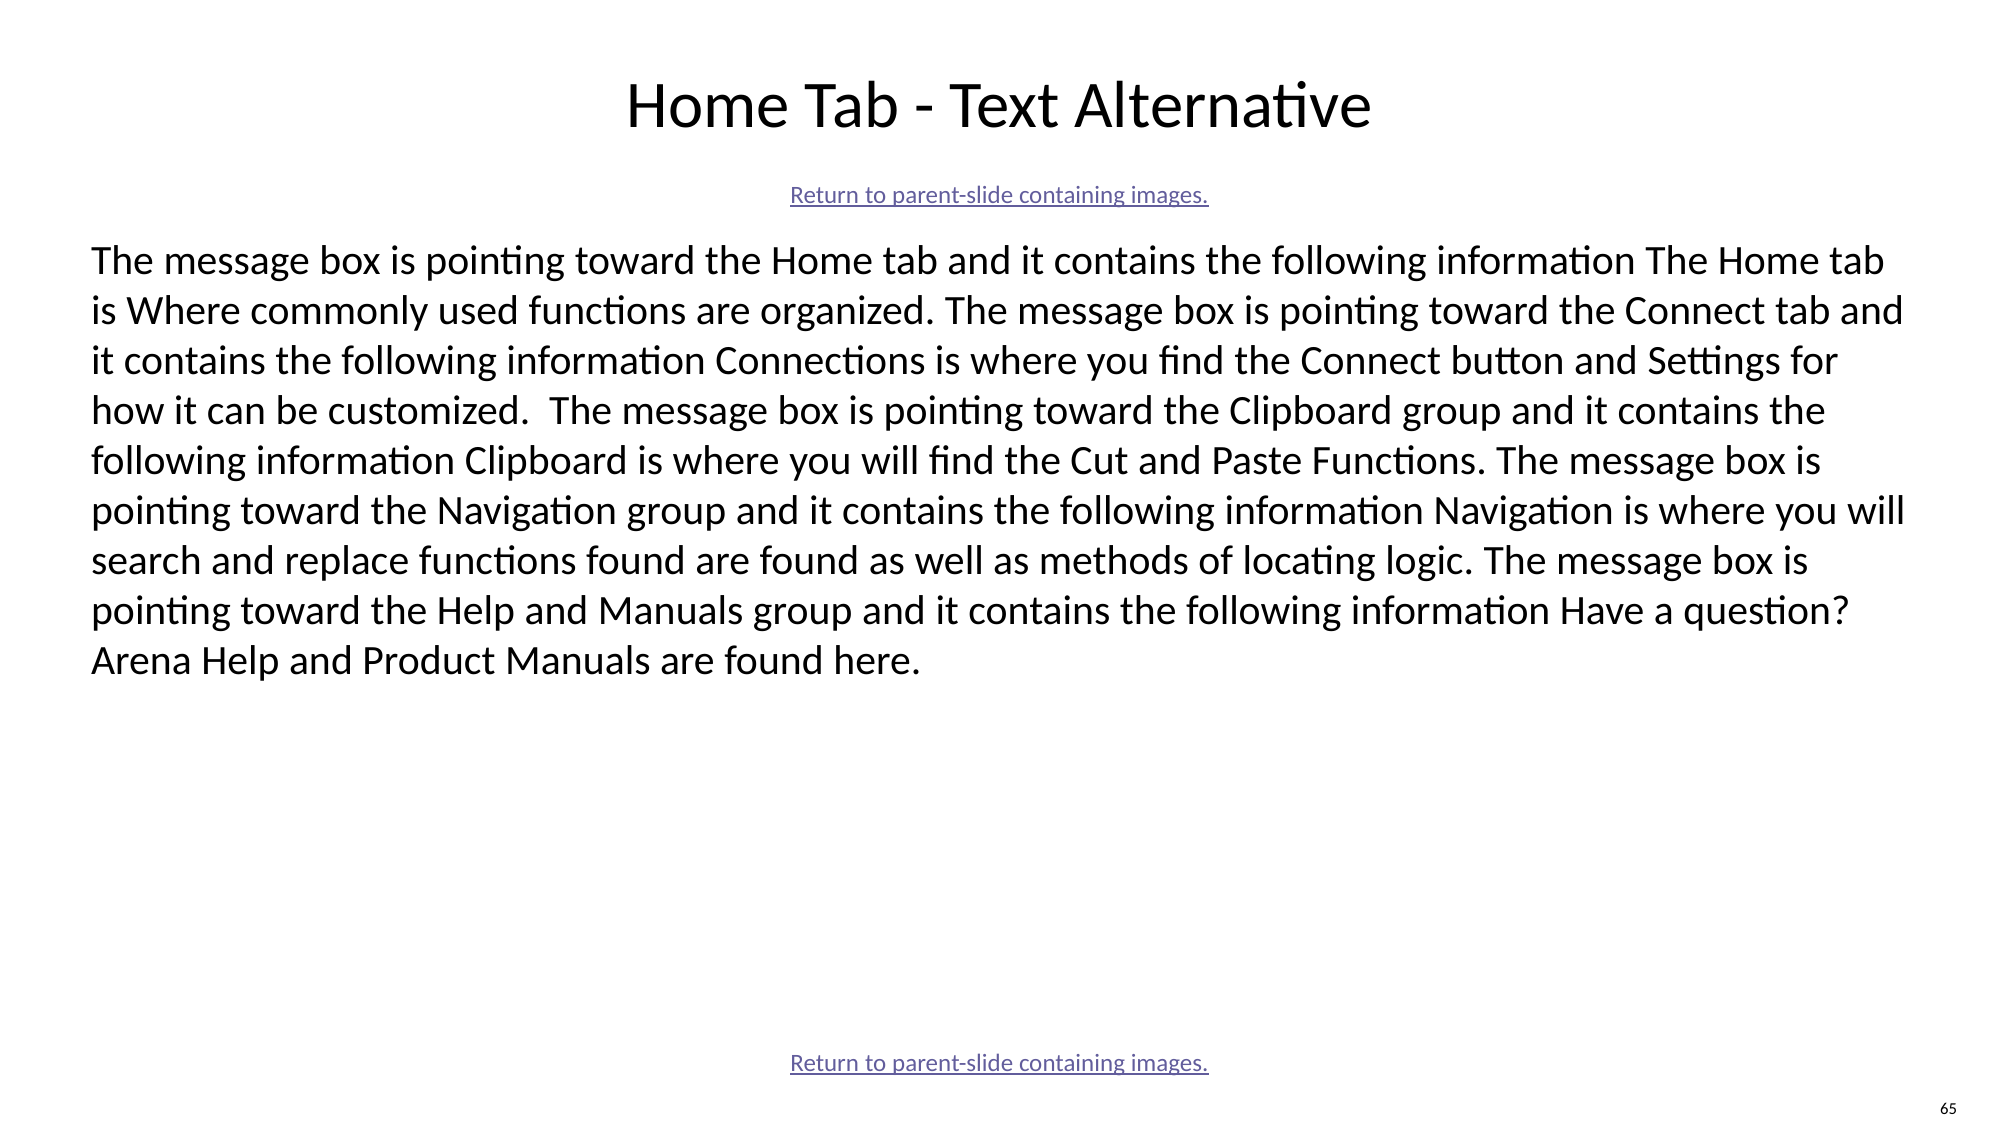

# Home Tab - Text Alternative
Return to parent-slide containing images.
The message box is pointing toward the Home tab and it contains the following information The Home tab is Where commonly used functions are organized. The message box is pointing toward the Connect tab and it contains the following information Connections is where you find the Connect button and Settings for how it can be customized.  The message box is pointing toward the Clipboard group and it contains the following information Clipboard is where you will find the Cut and Paste Functions. The message box is pointing toward the Navigation group and it contains the following information Navigation is where you will search and replace functions found are found as well as methods of locating logic. The message box is pointing toward the Help and Manuals group and it contains the following information Have a question? Arena Help and Product Manuals are found here.
Return to parent-slide containing images.
65